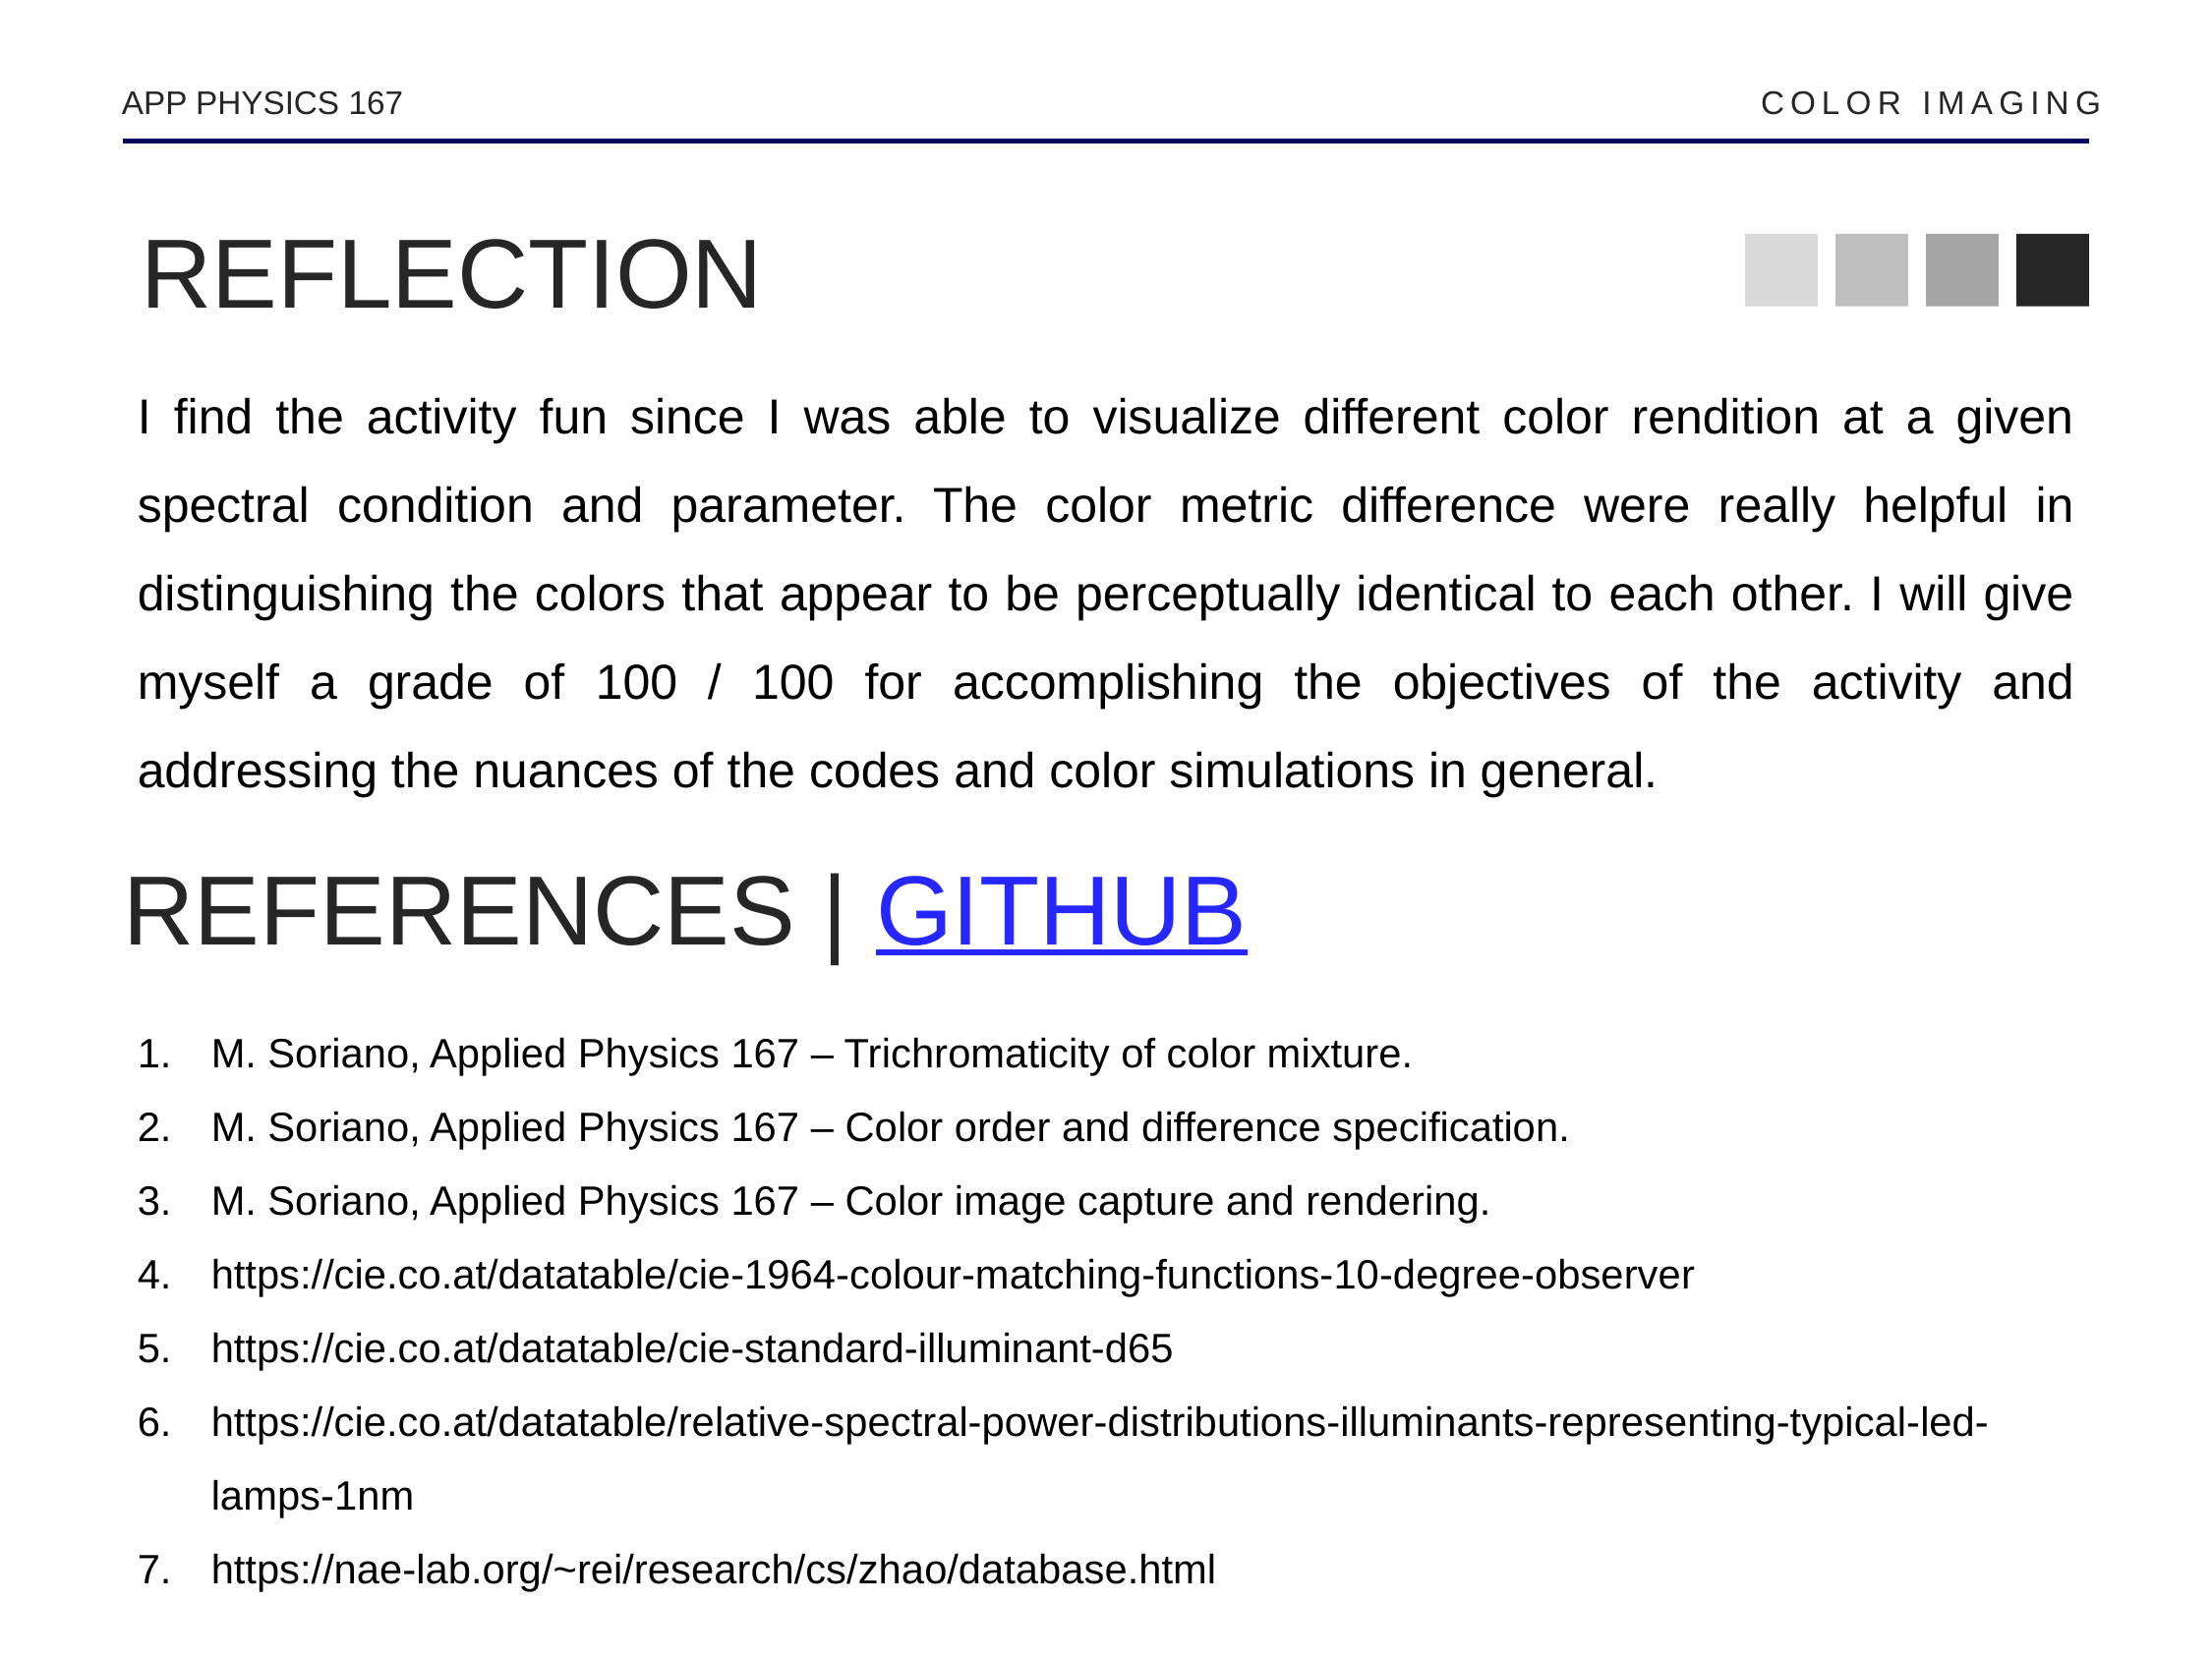

APP PHYSICS 167
COLOR IMAGING

REFLECTION
I find the activity fun since I was able to visualize different color rendition at a given spectral condition and parameter. The color metric difference were really helpful in distinguishing the colors that appear to be perceptually identical to each other. I will give myself a grade of 100 / 100 for accomplishing the objectives of the activity and addressing the nuances of the codes and color simulations in general.
REFERENCES | GITHUB
M. Soriano, Applied Physics 167 – Trichromaticity of color mixture.
M. Soriano, Applied Physics 167 – Color order and difference specification.
M. Soriano, Applied Physics 167 – Color image capture and rendering.
https://cie.co.at/datatable/cie-1964-colour-matching-functions-10-degree-observer
https://cie.co.at/datatable/cie-standard-illuminant-d65
https://cie.co.at/datatable/relative-spectral-power-distributions-illuminants-representing-typical-led-lamps-1nm
https://nae-lab.org/~rei/research/cs/zhao/database.html